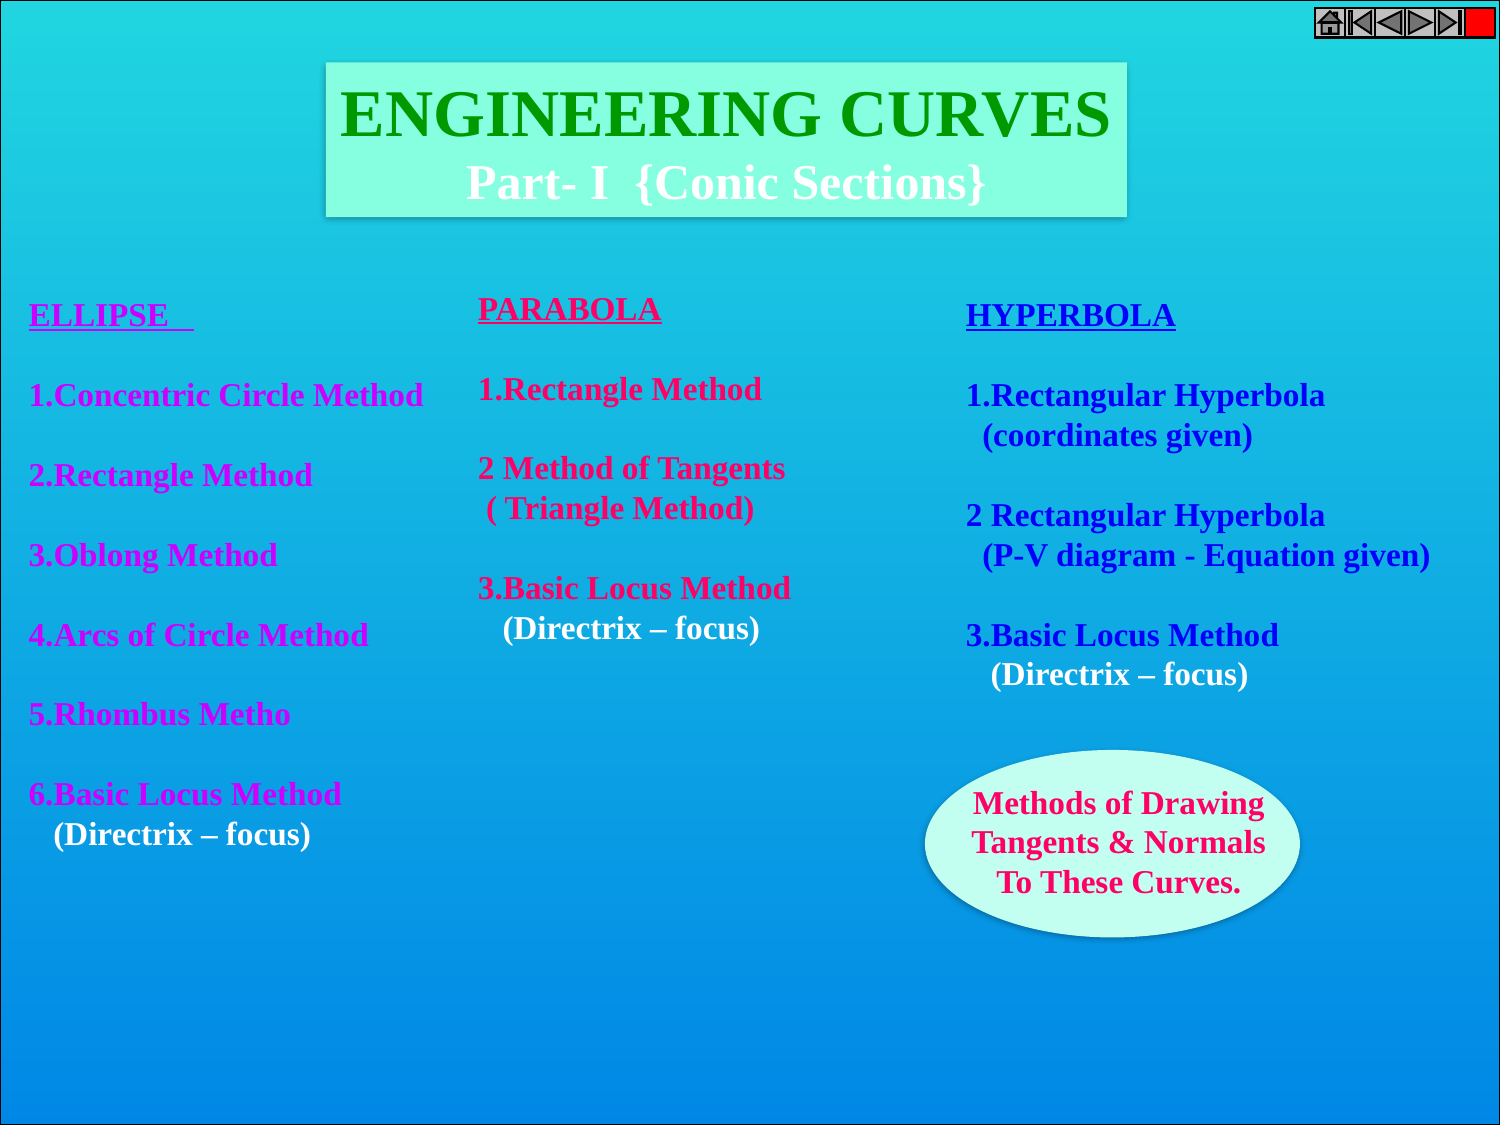

ENGINEERING CURVES
Part- I  {Conic Sections}
PARABOLA

1.Rectangle Method

2 Method of Tangents
 ( Triangle Method)

3.Basic Locus Method
   (Directrix – focus)
ELLIPSE

1.Concentric Circle Method

2.Rectangle Method

3.Oblong Method

4.Arcs of Circle Method

5.Rhombus Metho

6.Basic Locus Method
   (Directrix – focus)
HYPERBOLA

1.Rectangular Hyperbola
  (coordinates given)

2 Rectangular Hyperbola
  (P-V diagram - Equation given)

3.Basic Locus Method
   (Directrix – focus)

Methods of Drawing
Tangents & Normals
To These Curves.